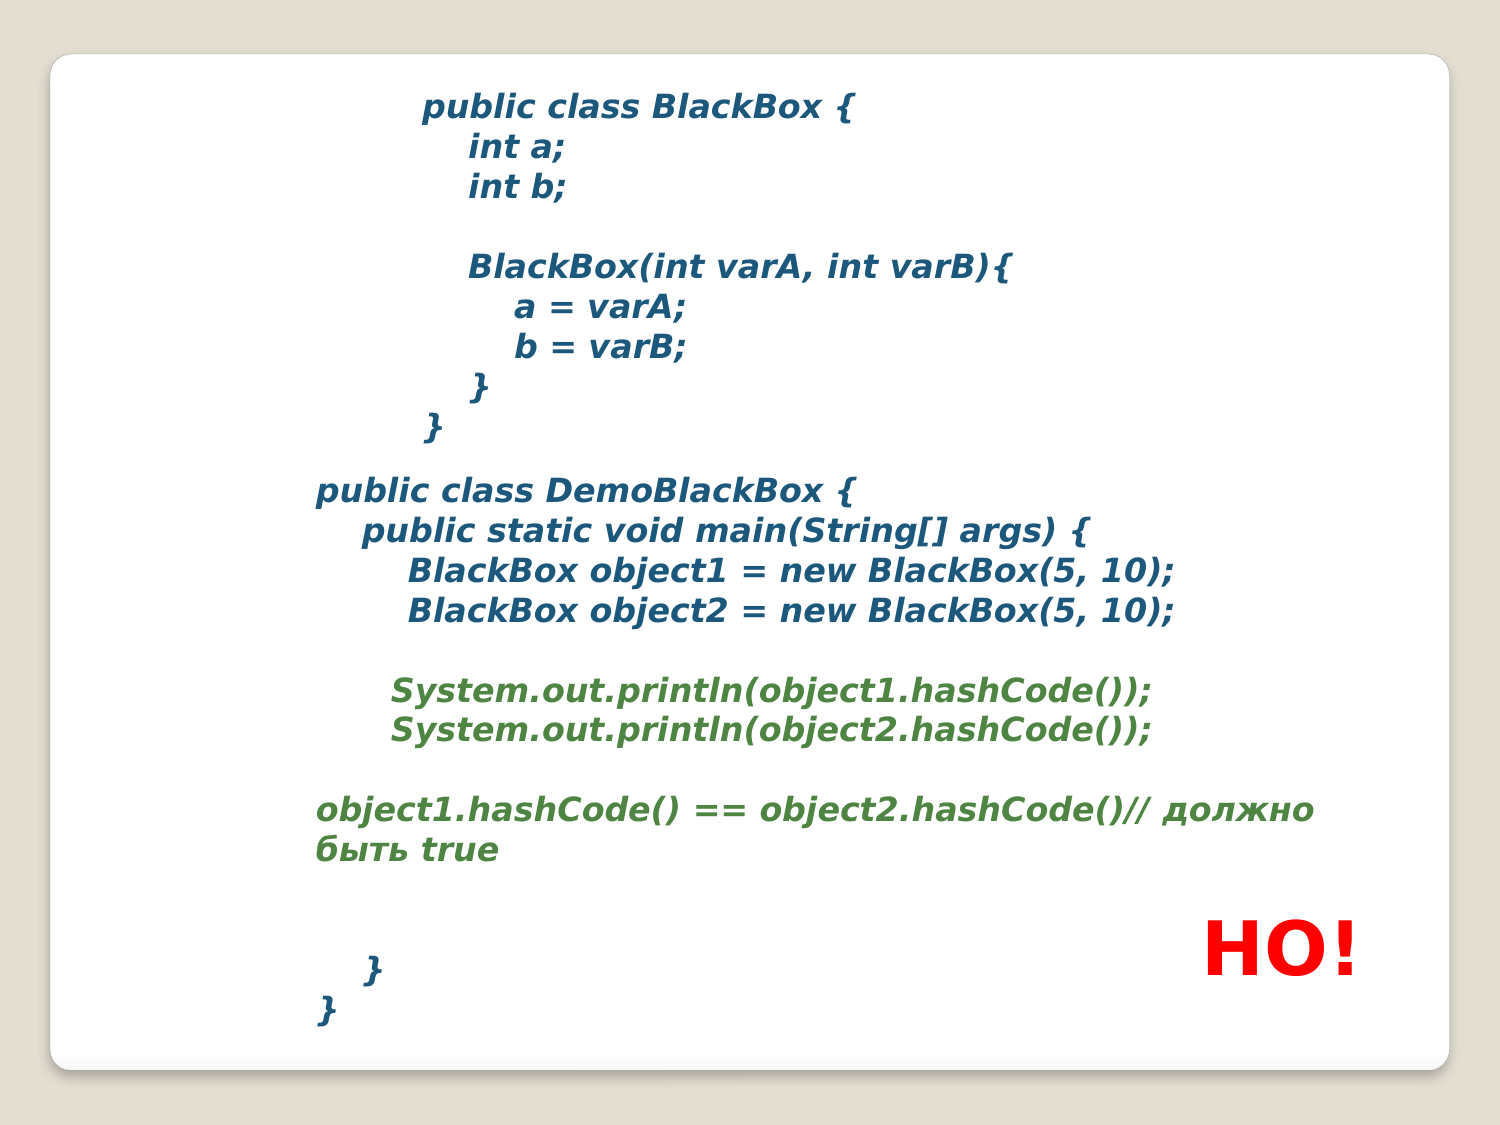

public class BlackBox {
    int a;
    int b;

    BlackBox(int varA, int varB){
        a = varA;
        b = varB;
    }
}
public class DemoBlackBox {
    public static void main(String[] args) {
        BlackBox object1 = new BlackBox(5, 10);
        BlackBox object2 = new BlackBox(5, 10);

System.out.println(object1.hashCode());
System.out.println(object2.hashCode());

object1.hashCode() == object2.hashCode()// должно быть true

    }
}
НО!